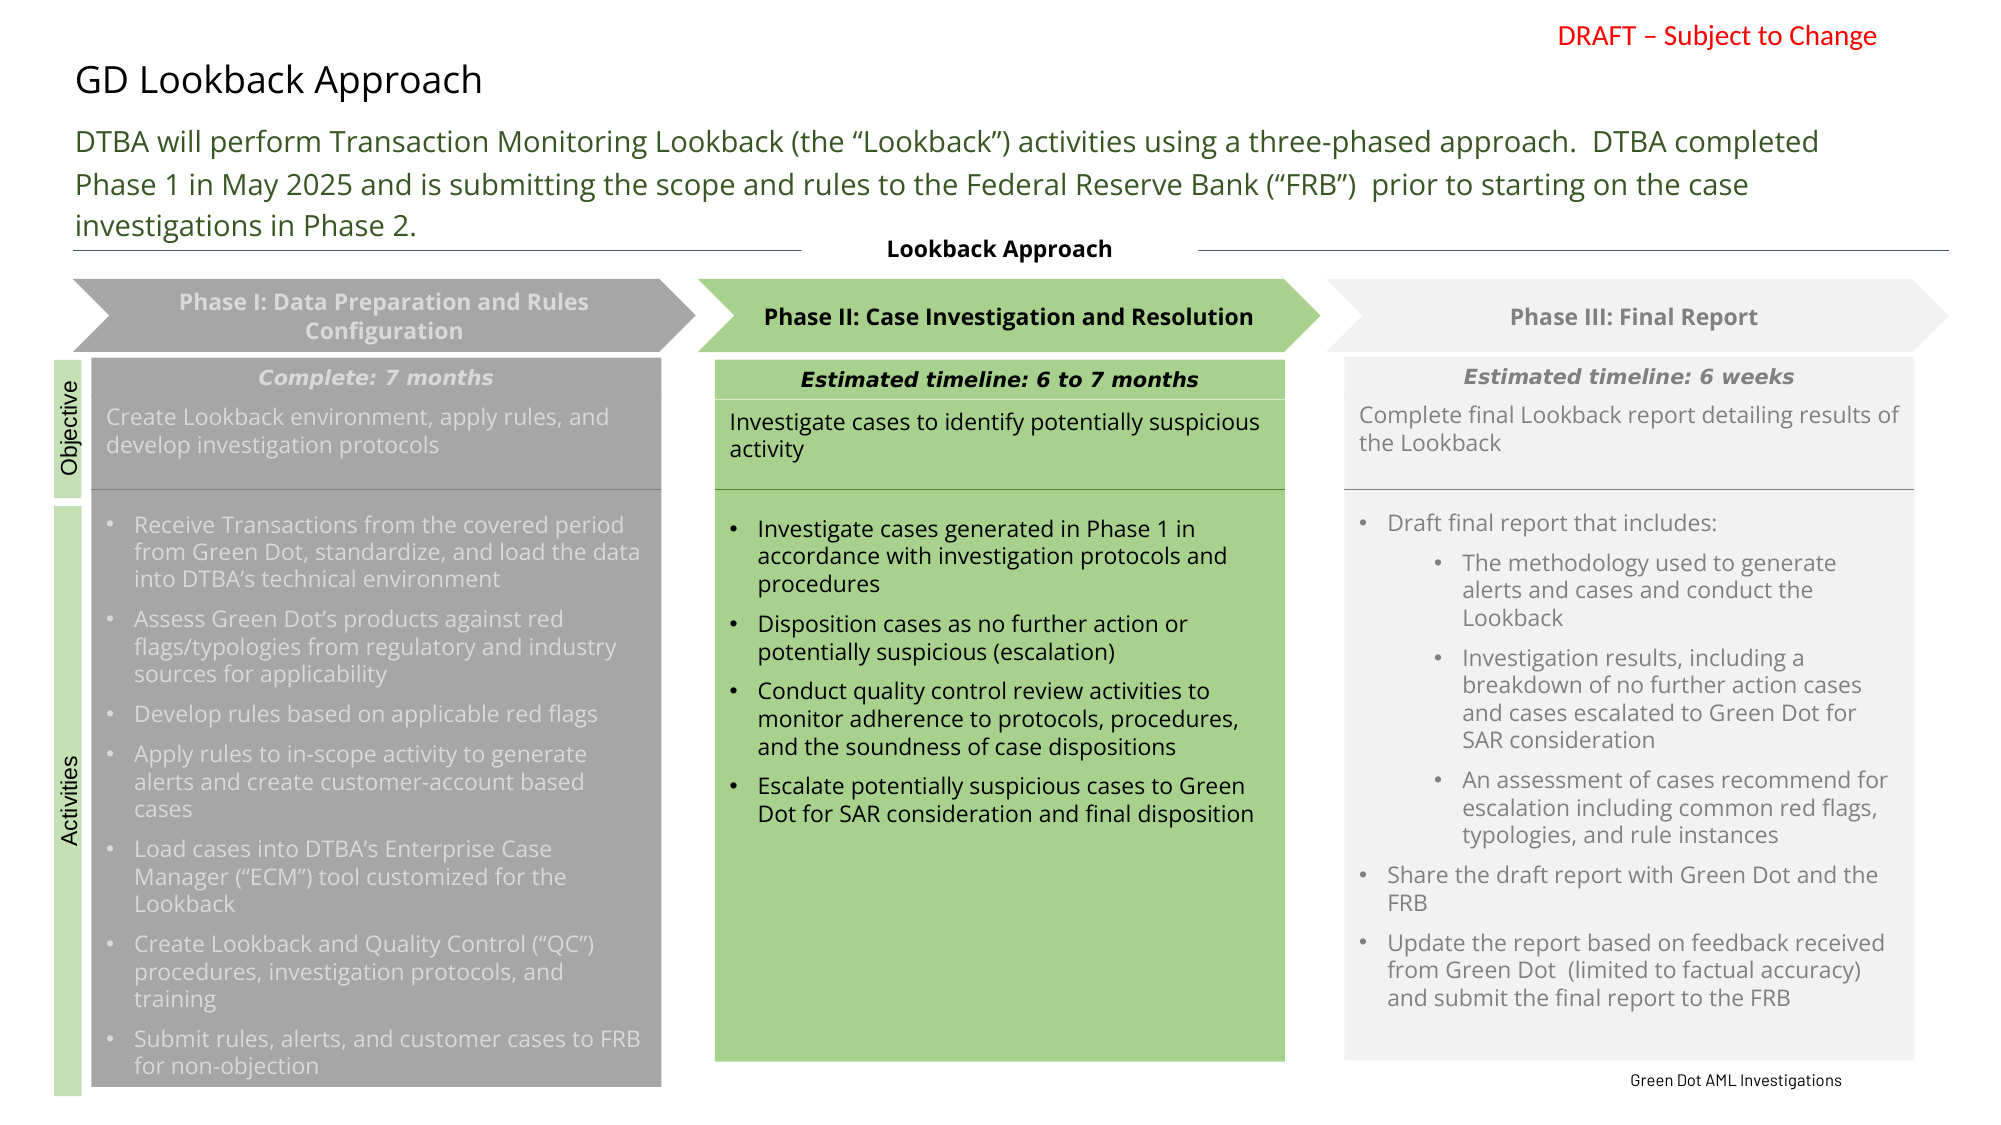

GD Lookback Approach
DTBA will perform Transaction Monitoring Lookback (the “Lookback”) activities using a three-phased approach.  DTBA completed Phase 1 in May 2025 and is submitting the scope and rules to the Federal Reserve Bank (“FRB”)  prior to starting on the case investigations in Phase 2.
Lookback Approach
Phase II: Case Investigation and Resolution
Phase III: Final Report
Phase I: Data Preparation and Rules Configuration
Estimated timeline: 6 weeks
Complete: 7 months
Estimated timeline: 6 to 7 months
Complete final Lookback report detailing results of the Lookback

Draft final report that includes:
The methodology used to generate alerts and cases and conduct the Lookback
Investigation results, including a breakdown of no further action cases and cases escalated to Green Dot for SAR consideration
An assessment of cases recommend for escalation including common red flags, typologies, and rule instances
Share the draft report with Green Dot and the FRB
Update the report based on feedback received from Green Dot  (limited to factual accuracy) and submit the final report to the FRB

Create Lookback environment, apply rules, and develop investigation protocols

Receive Transactions from the covered period from Green Dot, standardize, and load the data into DTBA’s technical environment
Assess Green Dot’s products against red flags/typologies from regulatory and industry sources for applicability
Develop rules based on applicable red flags
Apply rules to in-scope activity to generate alerts and create customer-account based cases
Load cases into DTBA’s Enterprise Case Manager (“ECM”) tool customized for the Lookback
Create Lookback and Quality Control (“QC”) procedures, investigation protocols, and training
Submit rules, alerts, and customer cases to FRB for non-objection
Investigate cases to identify potentially suspicious activity

Investigate cases generated in Phase 1 in accordance with investigation protocols and procedures
Disposition cases as no further action or potentially suspicious (escalation)
Conduct quality control review activities to monitor adherence to protocols, procedures, and the soundness of case dispositions
Escalate potentially suspicious cases to Green Dot for SAR consideration and final disposition

Objective
Activities